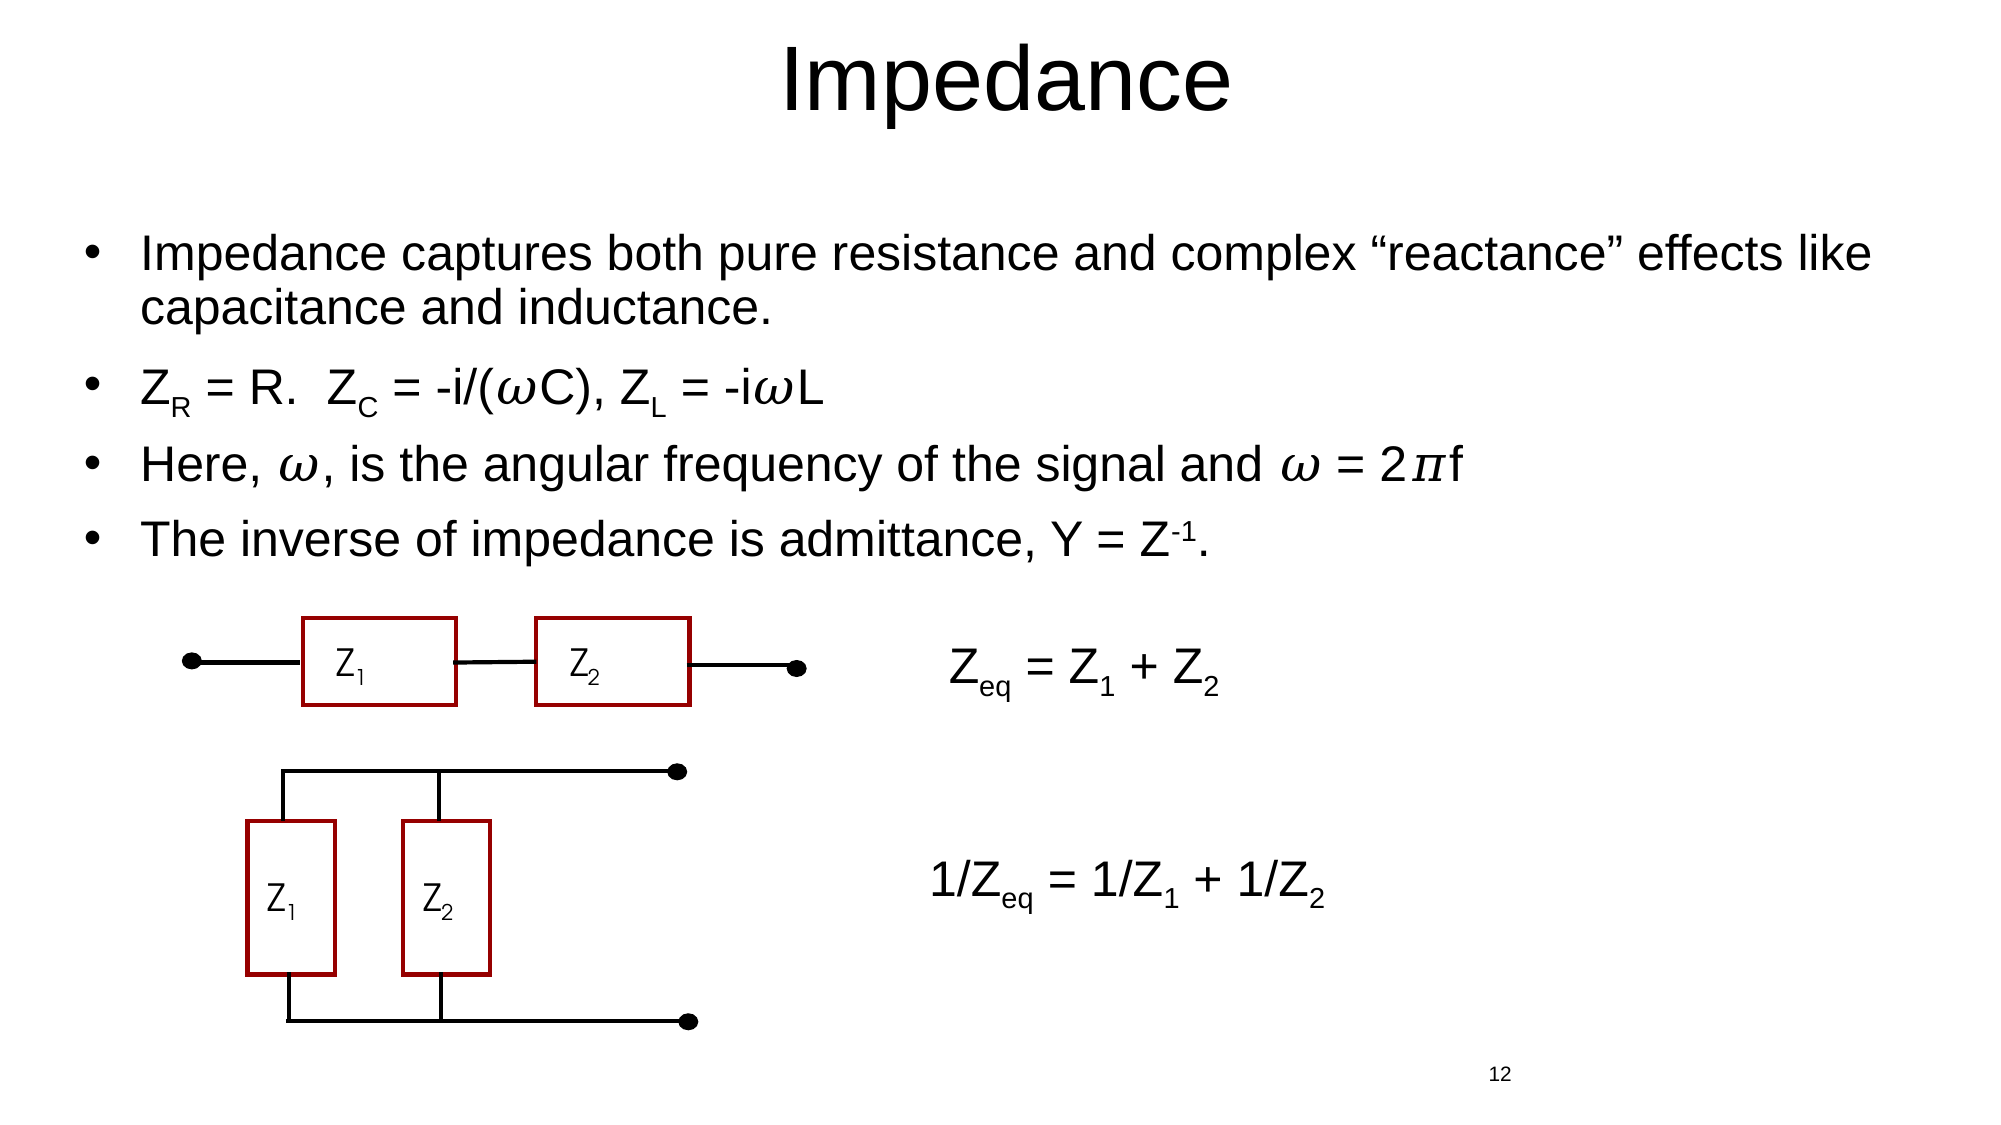

# Impedance
Impedance captures both pure resistance and complex “reactance” effects like capacitance and inductance.
ZR = R.  ZC = -i/(𝜔C), ZL = -i𝜔L
Here, 𝜔, is the angular frequency of the signal and 𝜔 = 2𝜋f
The inverse of impedance is admittance, Y = Z-1.

Zeq = Z1 + Z2
Z1
Z2

1/Zeq = 1/Z1 + 1/Z2
Z1
Z2

12